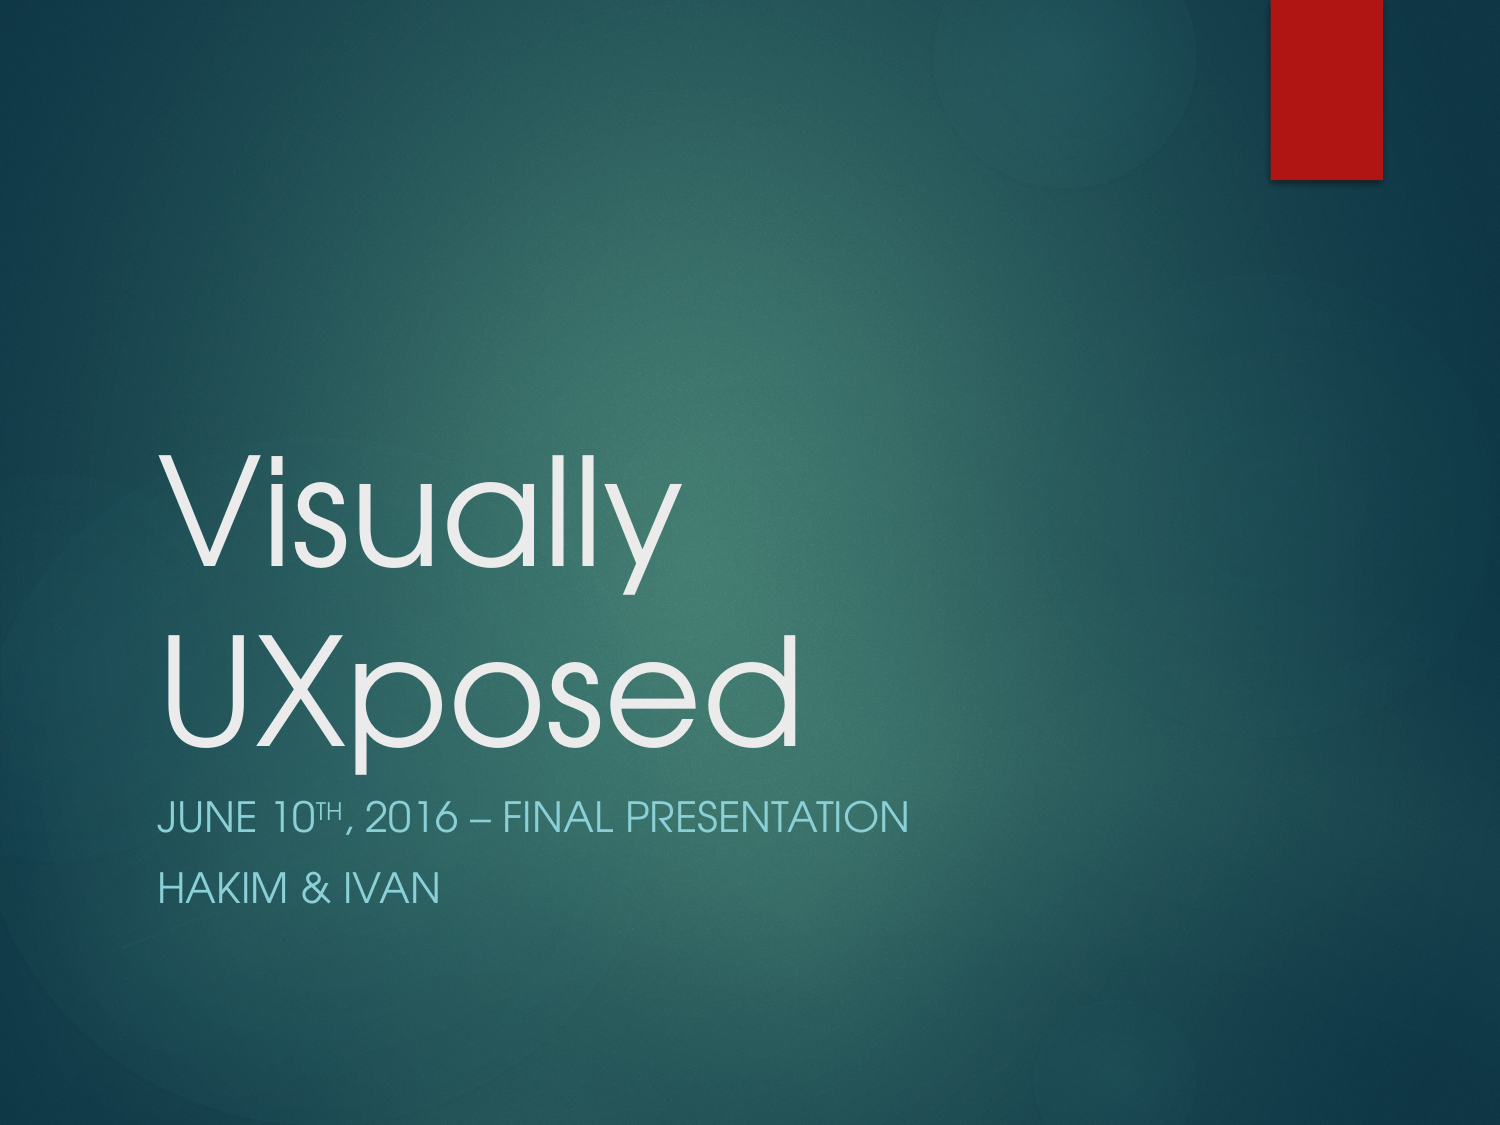

# Visually UXposed
June 10th, 2016 – Final presentation
hAkim & Ivan